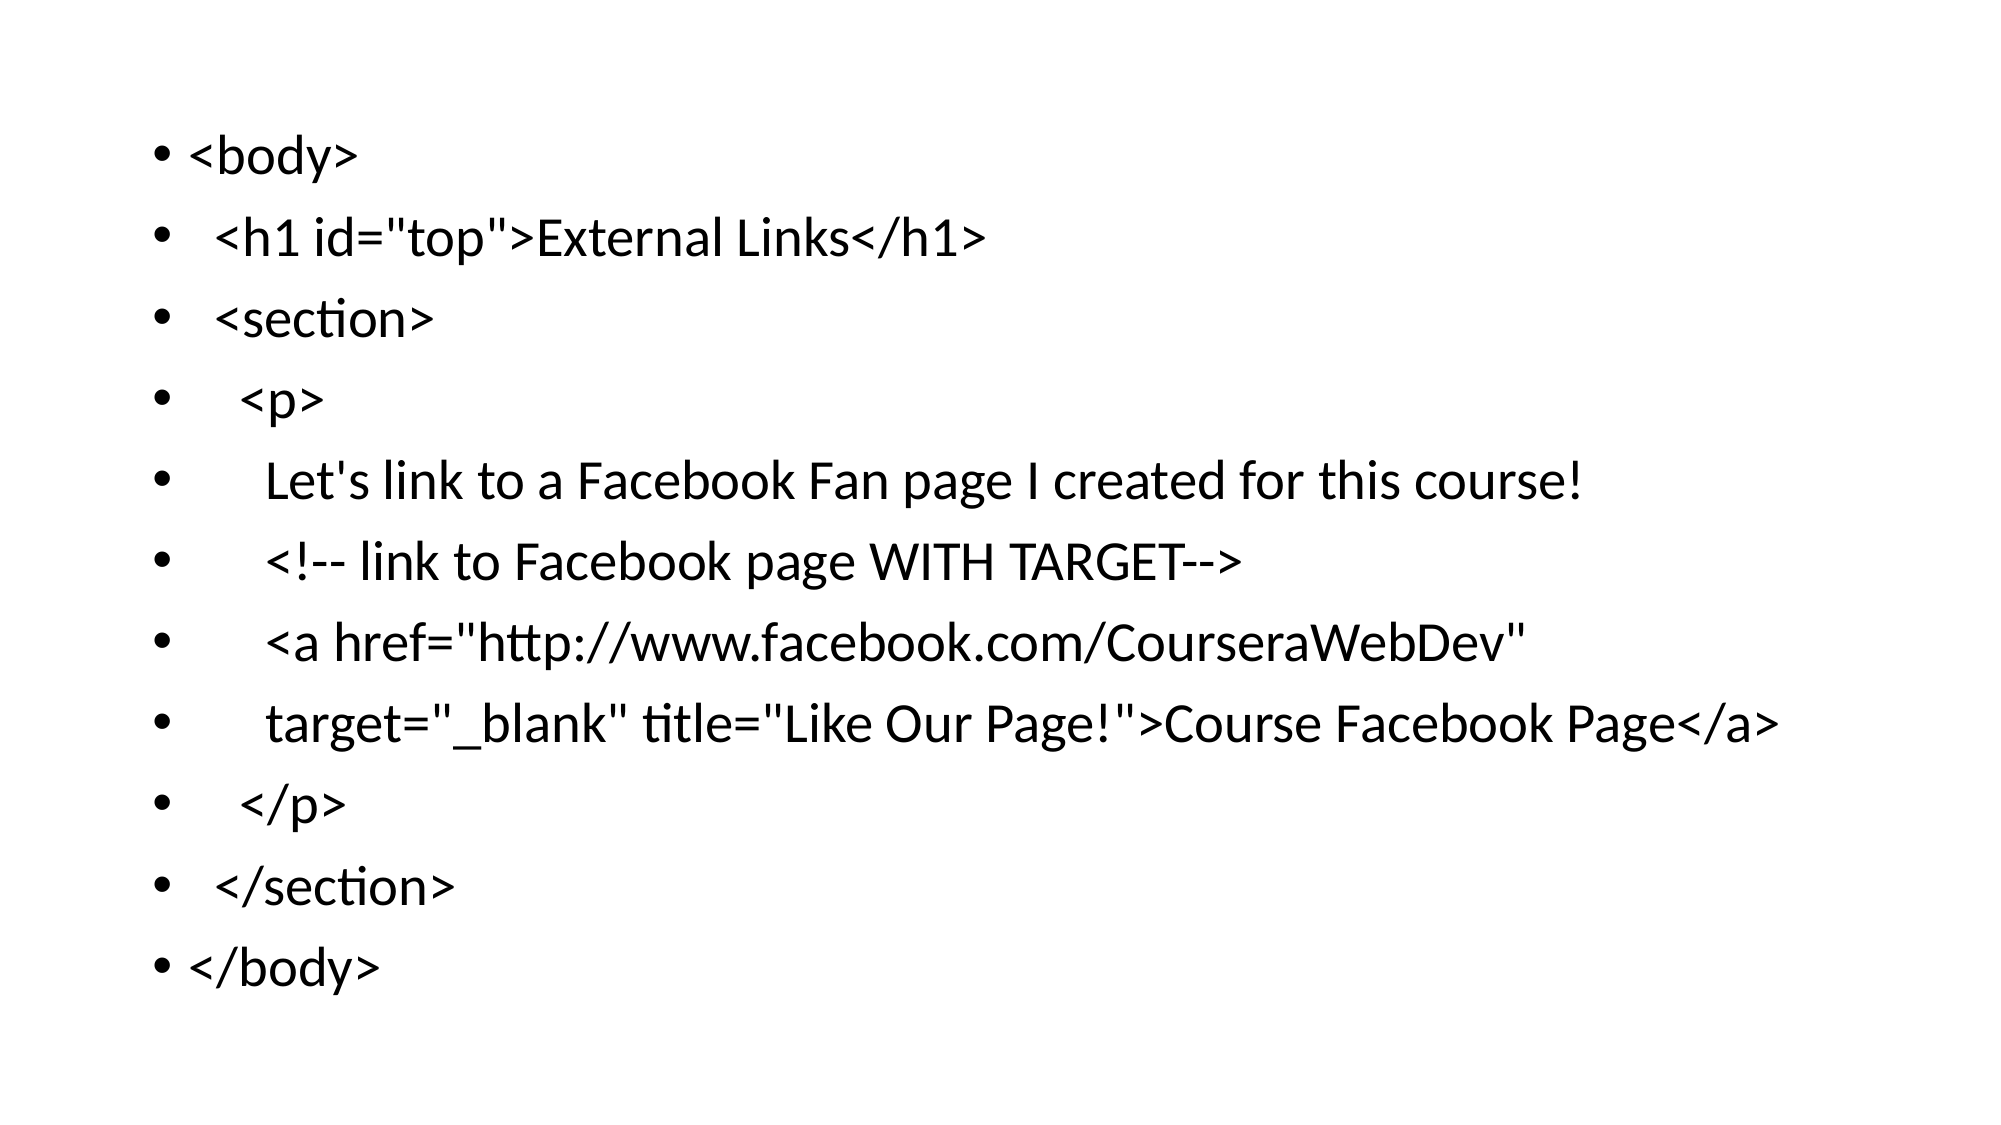

<body>
  <h1 id="top">External Links</h1>
  <section>
    <p>
      Let's link to a Facebook Fan page I created for this course!
      <!-- link to Facebook page WITH TARGET-->
      <a href="http://www.facebook.com/CourseraWebDev"
      target="_blank" title="Like Our Page!">Course Facebook Page</a>
    </p>
  </section>
</body>